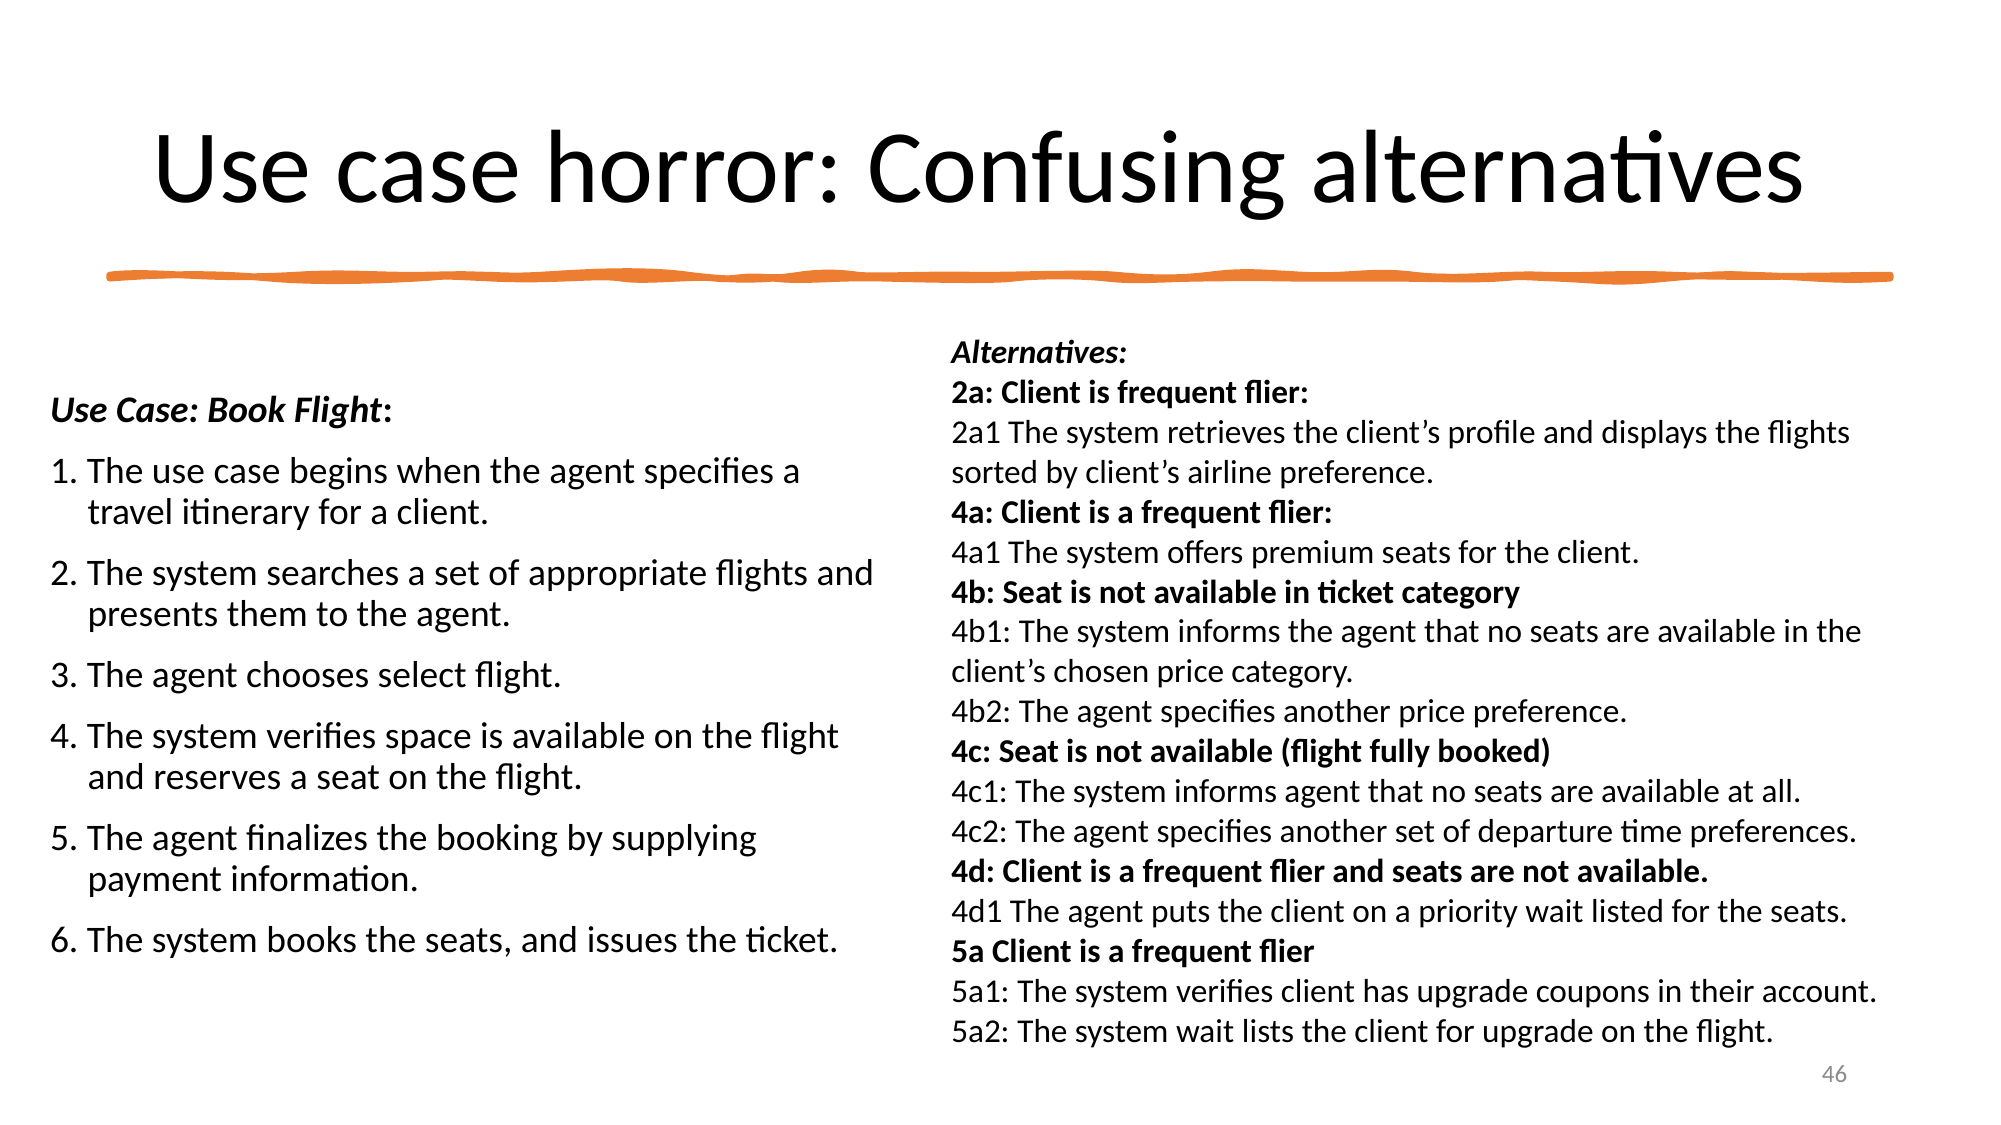

# Use case horror: Confusing alternatives

Alternatives:
2a: Client is frequent flier:
2a1 The system retrieves the client’s profile and displays the flights sorted by client’s airline preference.
4a: Client is a frequent flier:
4a1 The system offers premium seats for the client.
4b: Seat is not available in ticket category
4b1: The system informs the agent that no seats are available in the client’s chosen price category.
4b2: The agent specifies another price preference.
4c: Seat is not available (flight fully booked)
4c1: The system informs agent that no seats are available at all.
4c2: The agent specifies another set of departure time preferences.
4d: Client is a frequent flier and seats are not available.
4d1 The agent puts the client on a priority wait listed for the seats.
5a Client is a frequent flier
5a1: The system verifies client has upgrade coupons in their account.
5a2: The system wait lists the client for upgrade on the flight.
Use Case: Book Flight:
1. The use case begins when the agent specifies a travel itinerary for a client.
2. The system searches a set of appropriate flights and presents them to the agent.
3. The agent chooses select flight.
4. The system verifies space is available on the flight and reserves a seat on the flight.
5. The agent finalizes the booking by supplying payment information.
6. The system books the seats, and issues the ticket.
46